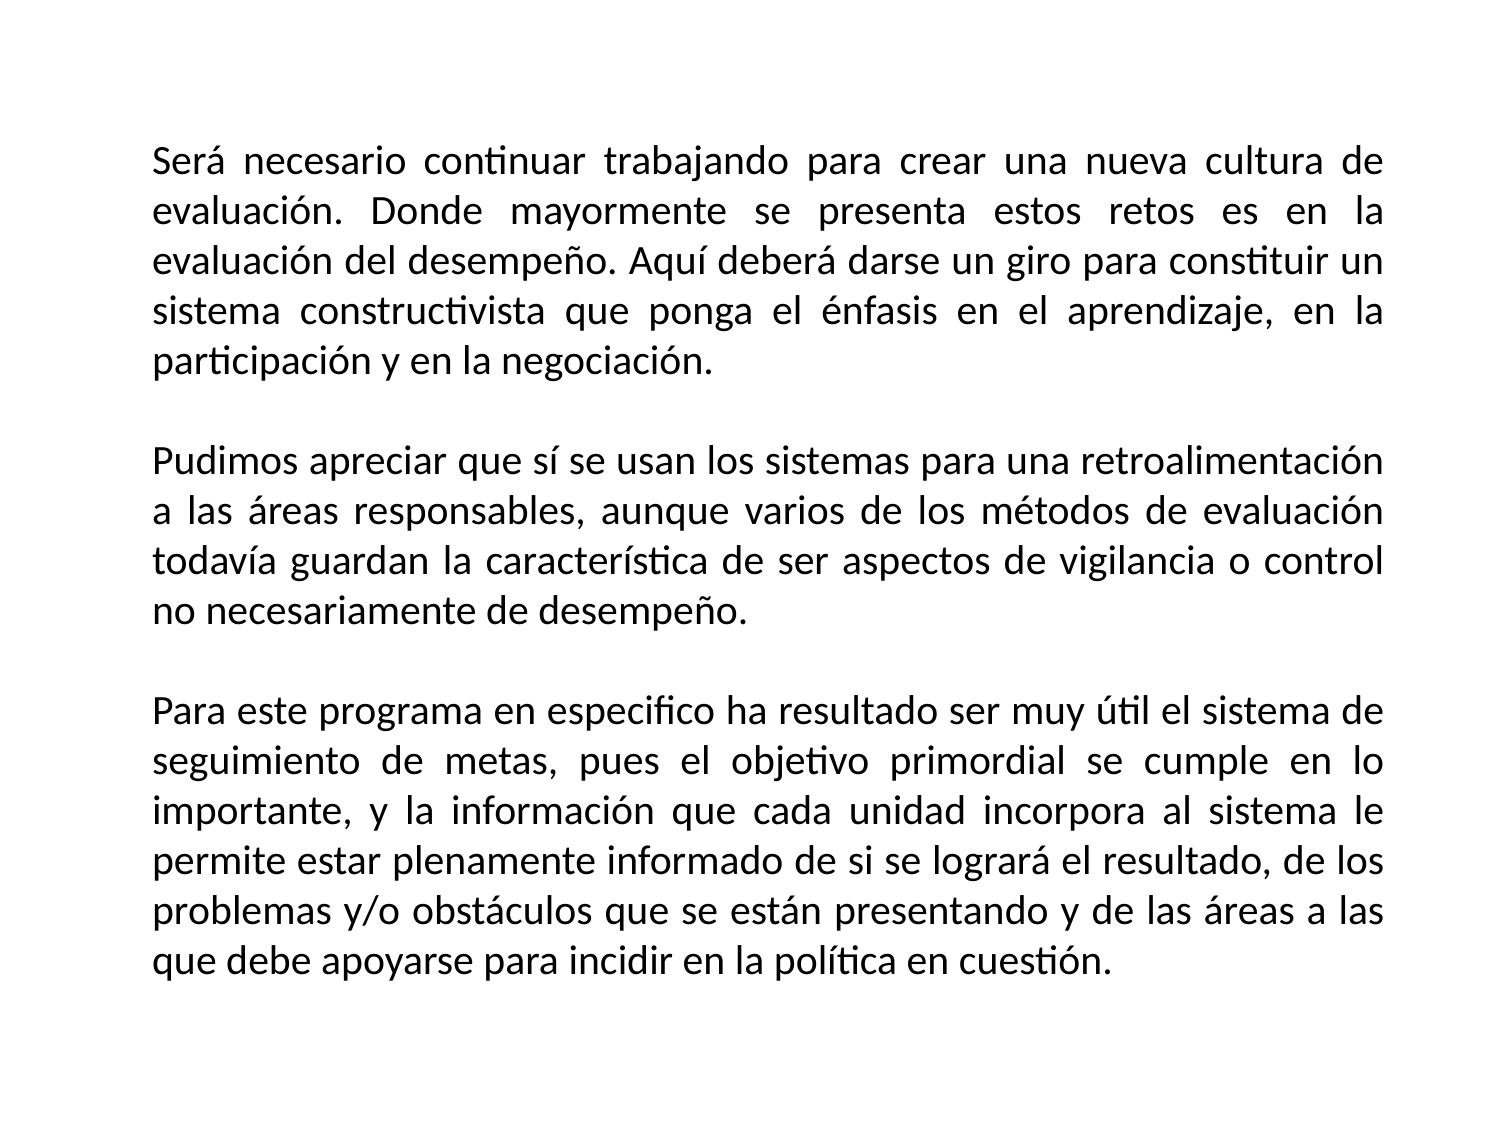

Será necesario continuar trabajando para crear una nueva cultura de evaluación. Donde mayormente se presenta estos retos es en la evaluación del desempeño. Aquí deberá darse un giro para constituir un sistema constructivista que ponga el énfasis en el aprendizaje, en la participación y en la negociación.

Pudimos apreciar que sí se usan los sistemas para una retroalimentación a las áreas responsables, aunque varios de los métodos de evaluación todavía guardan la característica de ser aspectos de vigilancia o control no necesariamente de desempeño.

Para este programa en especifico ha resultado ser muy útil el sistema de seguimiento de metas, pues el objetivo primordial se cumple en lo importante, y la información que cada unidad incorpora al sistema le permite estar plenamente informado de si se logrará el resultado, de los problemas y/o obstáculos que se están presentando y de las áreas a las que debe apoyarse para incidir en la política en cuestión.